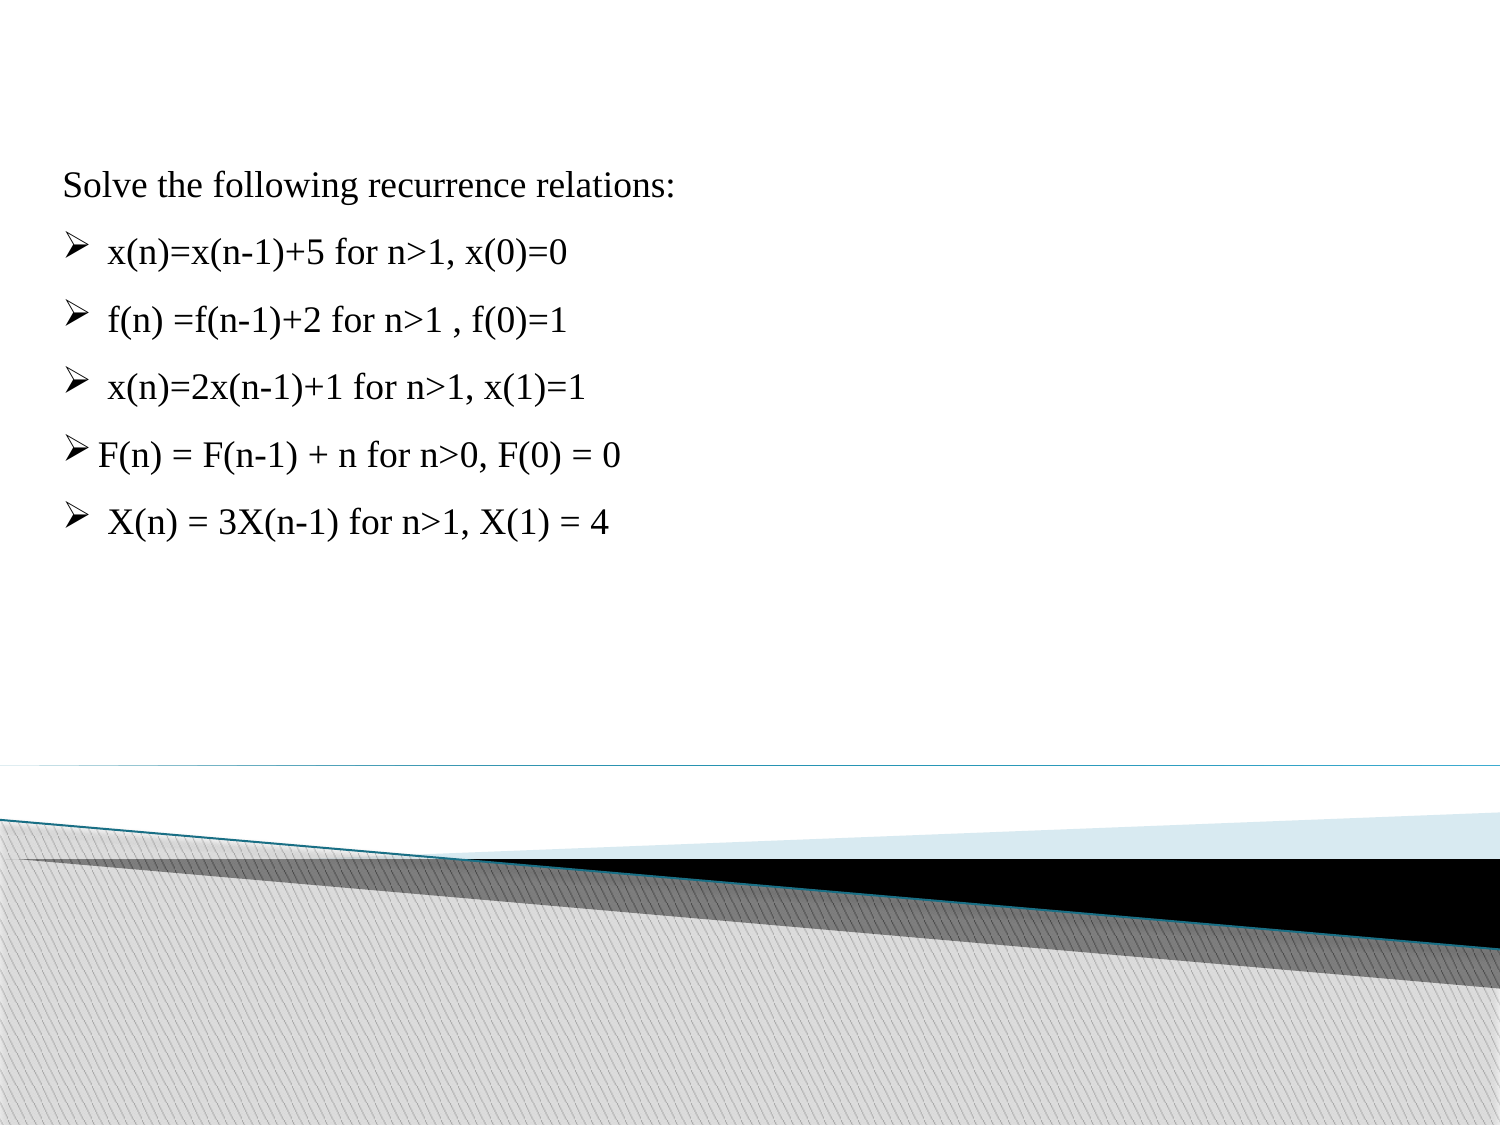

Solve the following recurrence relations:
 x(n)=x(n-1)+5 for n>1, x(0)=0
 f(n) =f(n-1)+2 for n>1 , f(0)=1
 x(n)=2x(n-1)+1 for n>1, x(1)=1
F(n) = F(n-1) + n for n>0, F(0) = 0
 X(n) = 3X(n-1) for n>1, X(1) = 4

assignment